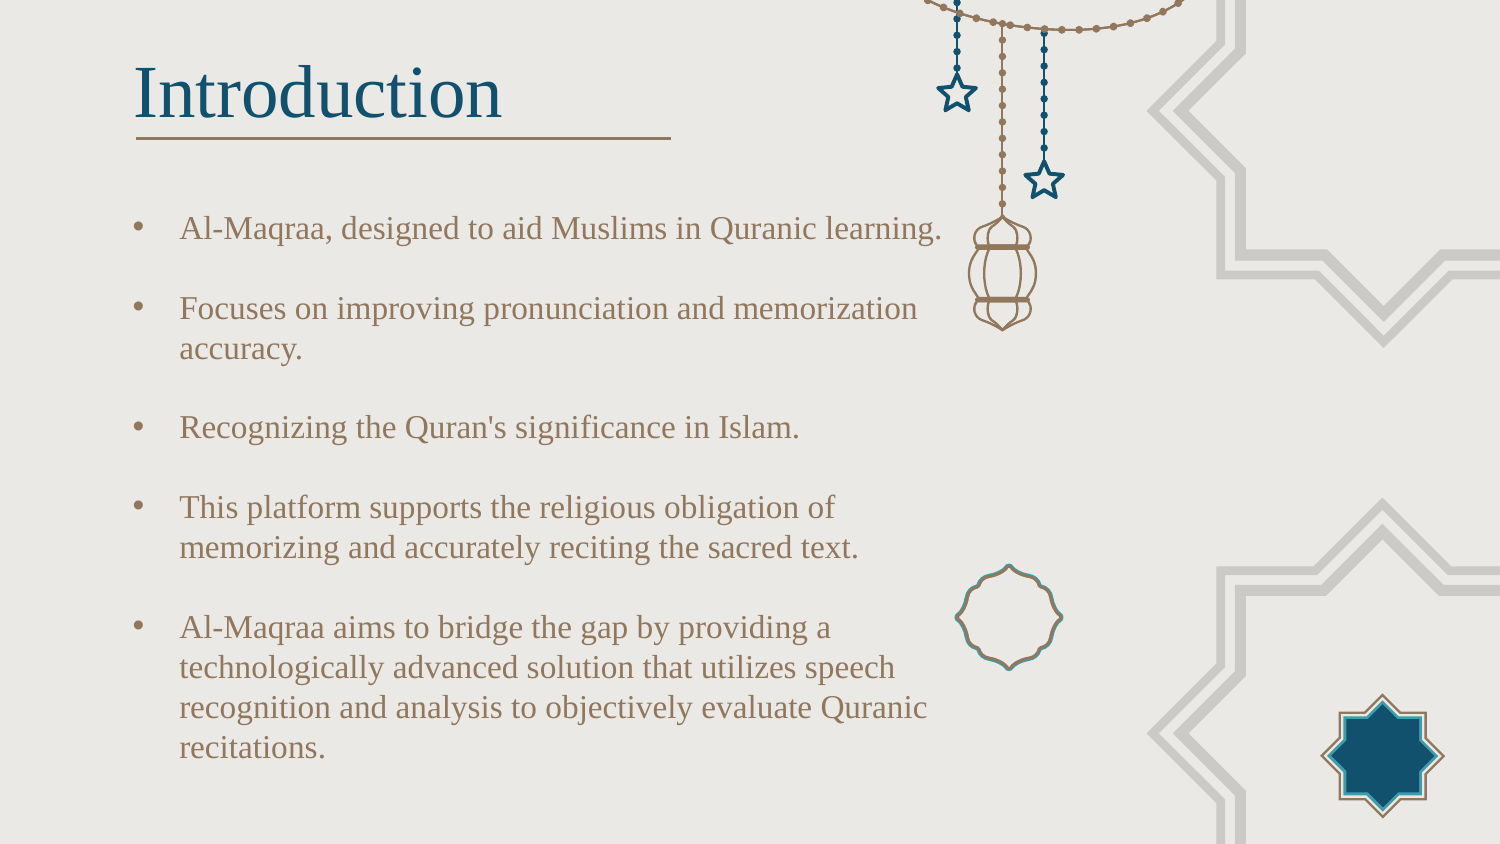

Introduction
Al-Maqraa, designed to aid Muslims in Quranic learning.

Focuses on improving pronunciation and memorization accuracy.

Recognizing the Quran's significance in Islam.

This platform supports the religious obligation of memorizing and accurately reciting the sacred text.

Al-Maqraa aims to bridge the gap by providing a technologically advanced solution that utilizes speech recognition and analysis to objectively evaluate Quranic recitations.